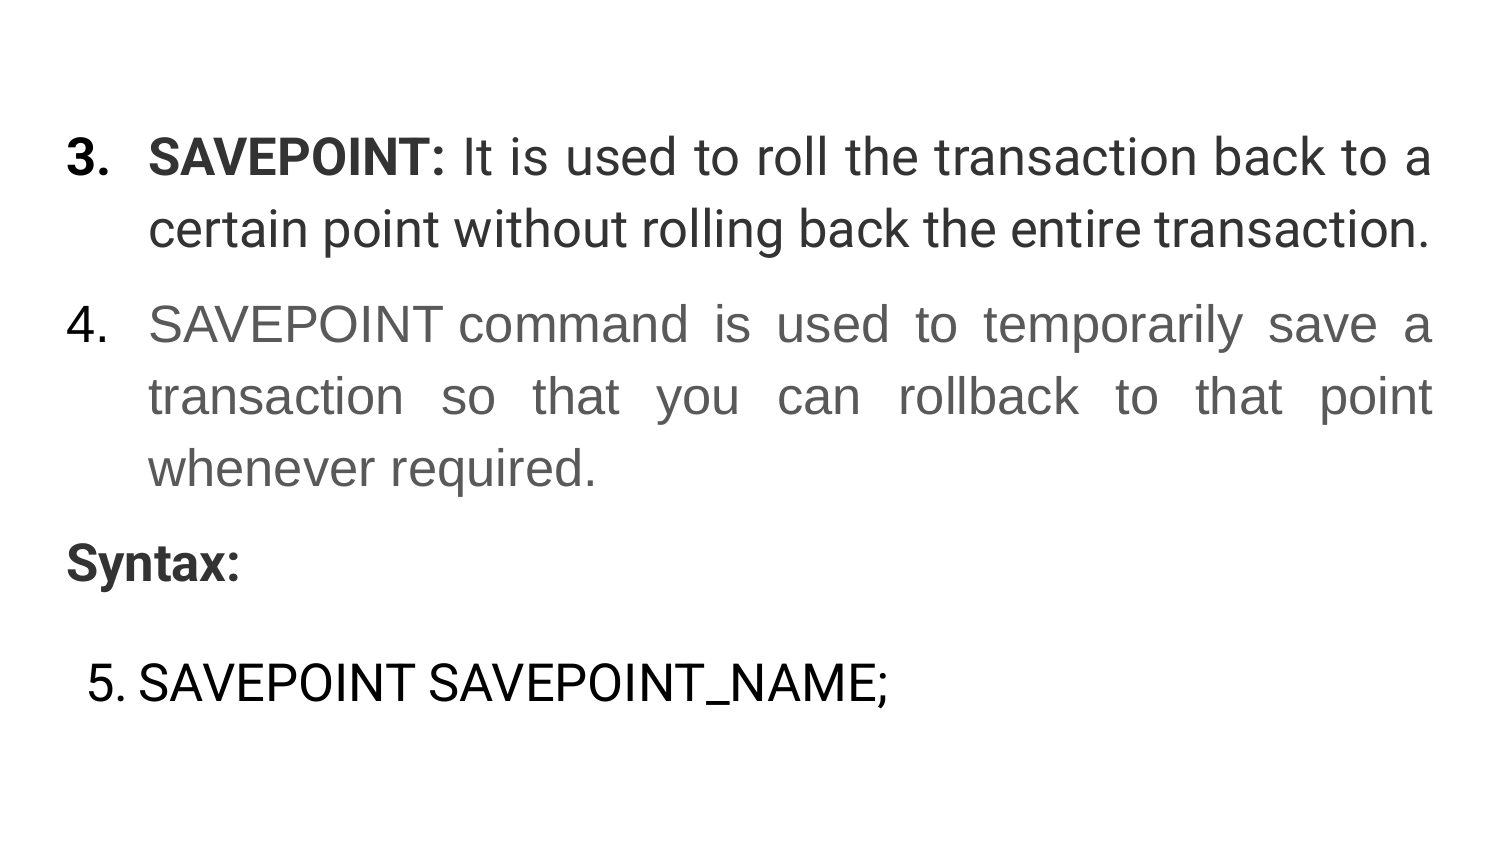

SAVEPOINT: It is used to roll the transaction back to a certain point without rolling back the entire transaction.
SAVEPOINT command is used to temporarily save a transaction so that you can rollback to that point whenever required.
Syntax:
SAVEPOINT SAVEPOINT_NAME;